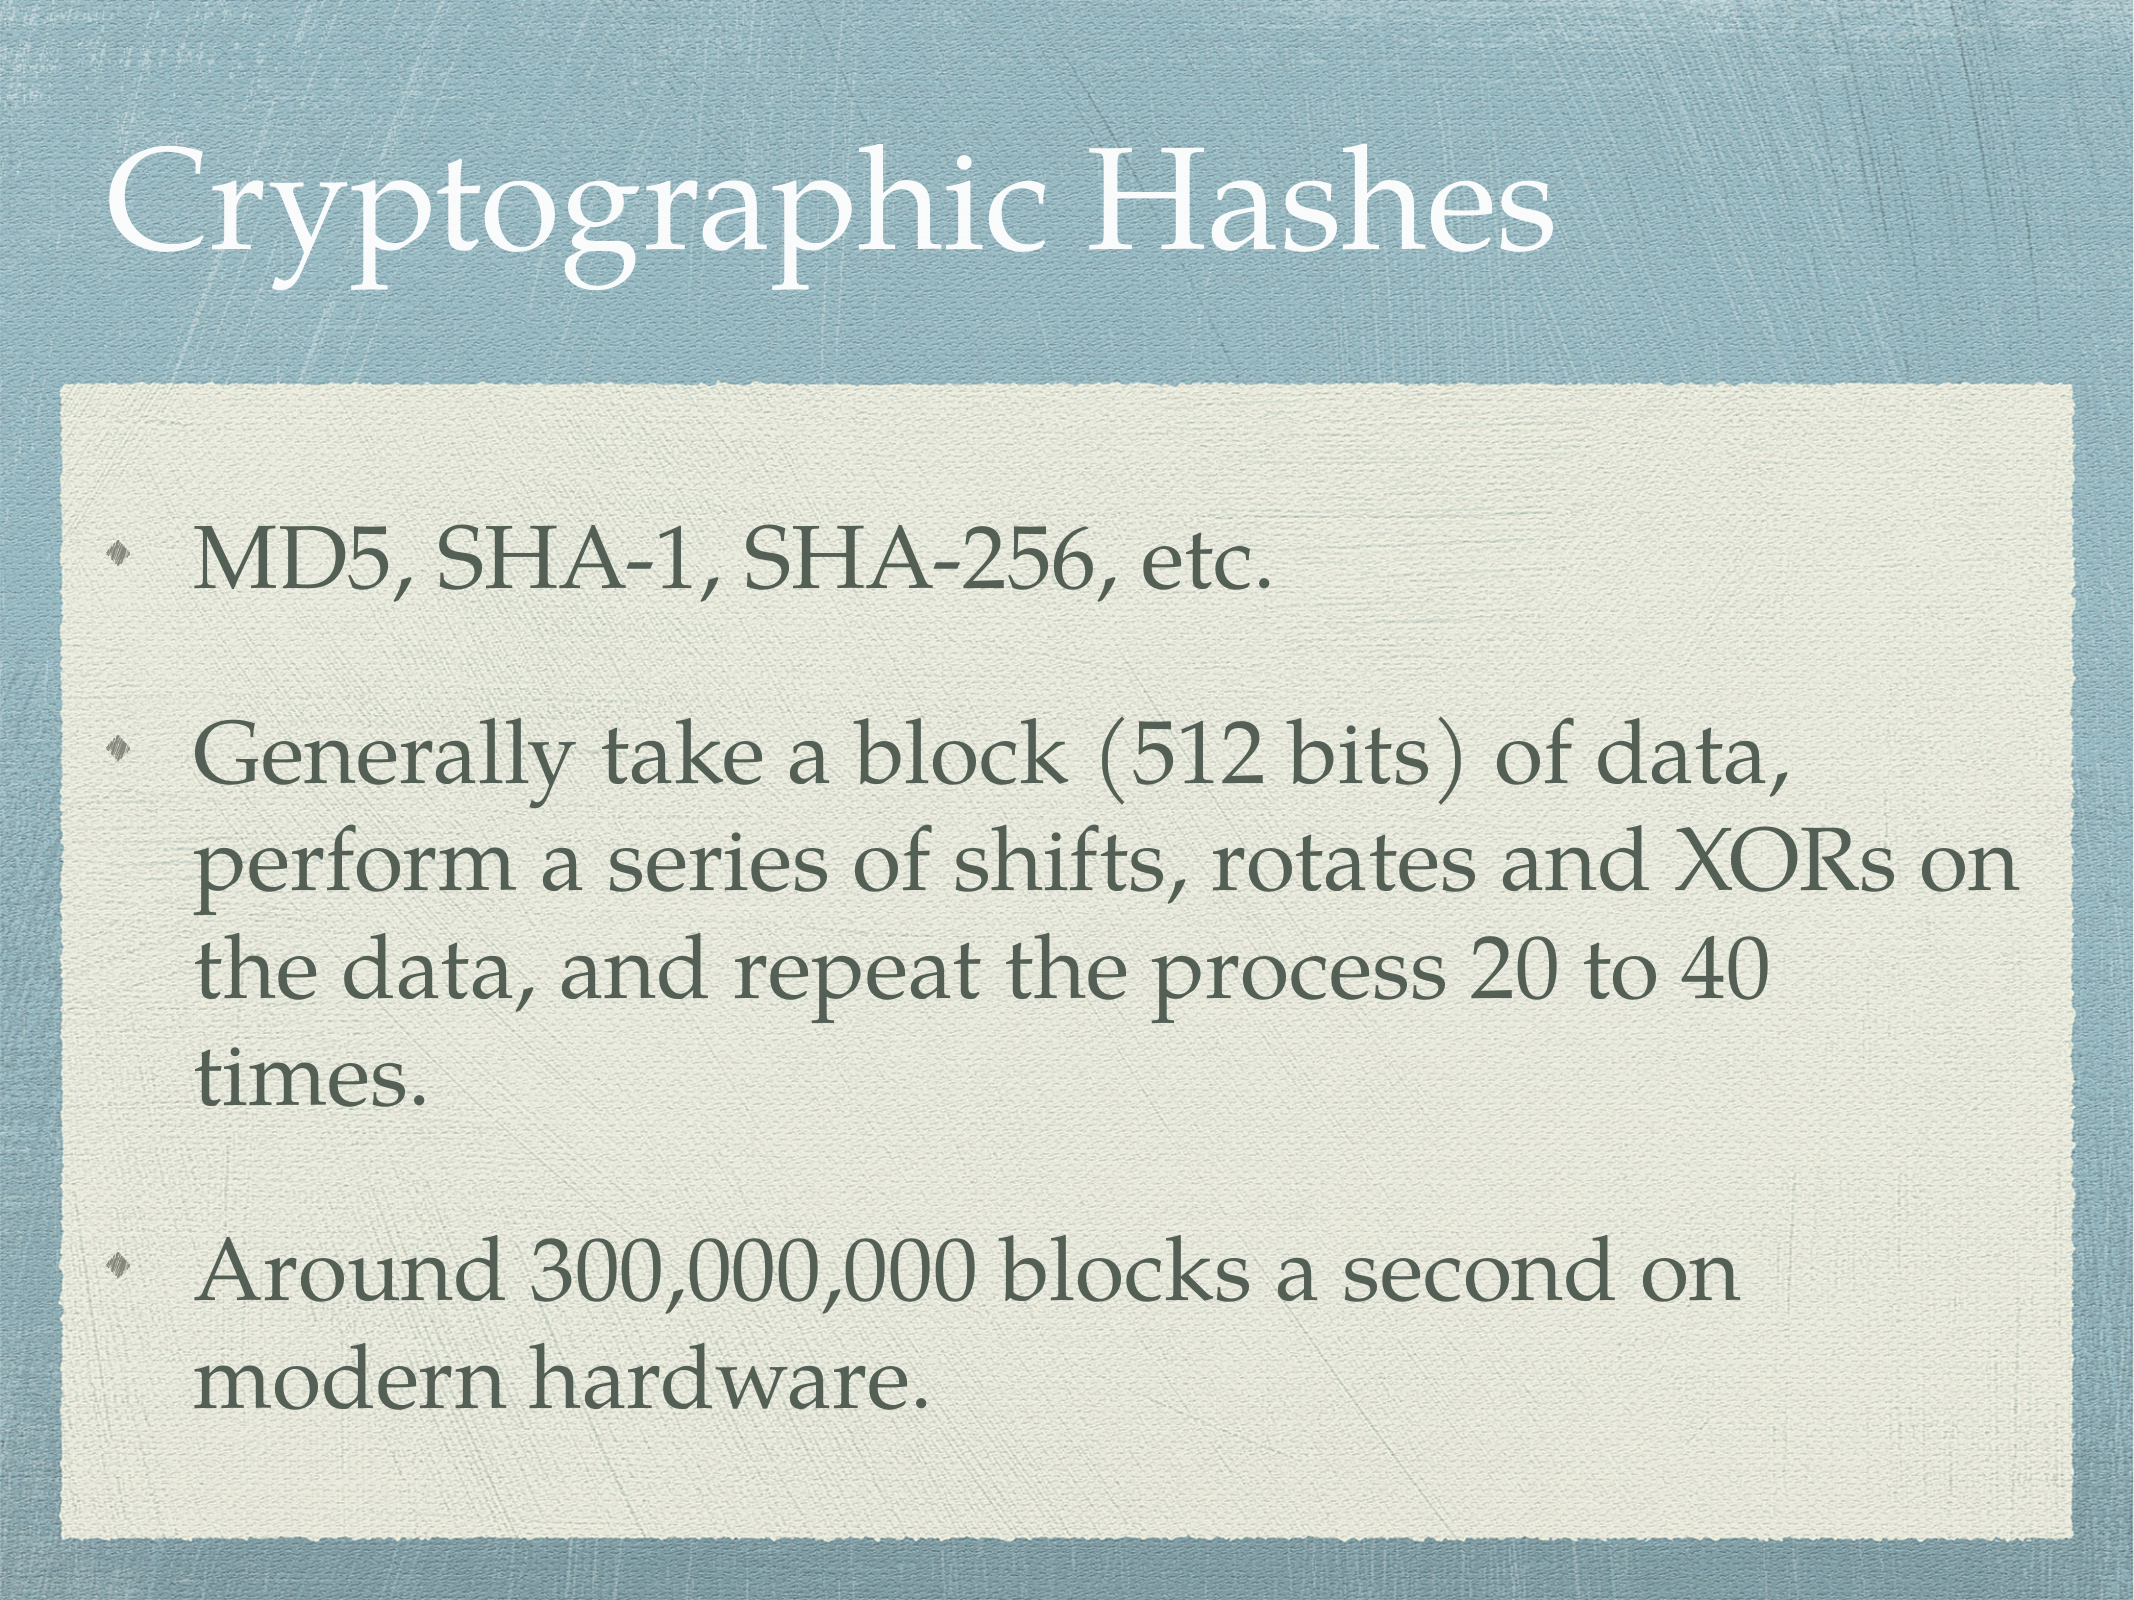

# Cryptographic Hashes
MD5, SHA-1, SHA-256, etc.
Generally take a block (512 bits) of data, perform a series of shifts, rotates and XORs on the data, and repeat the process 20 to 40 times.
Around 300,000,000 blocks a second on modern hardware.